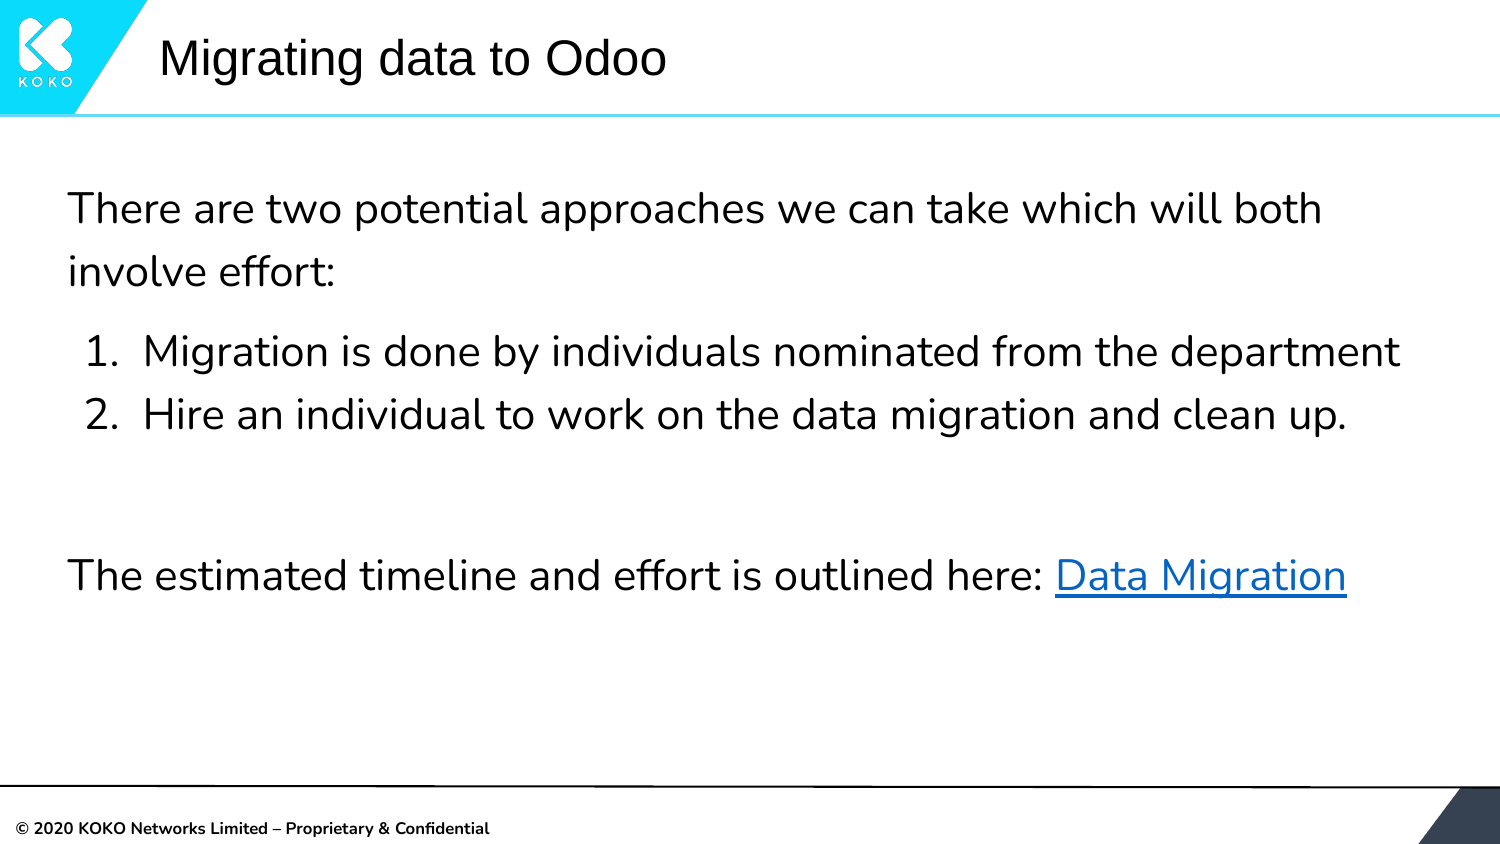

# Migrating data to Odoo
There are two potential approaches we can take which will both involve effort:
Migration is done by individuals nominated from the department
Hire an individual to work on the data migration and clean up.

The estimated timeline and effort is outlined here: Data Migration